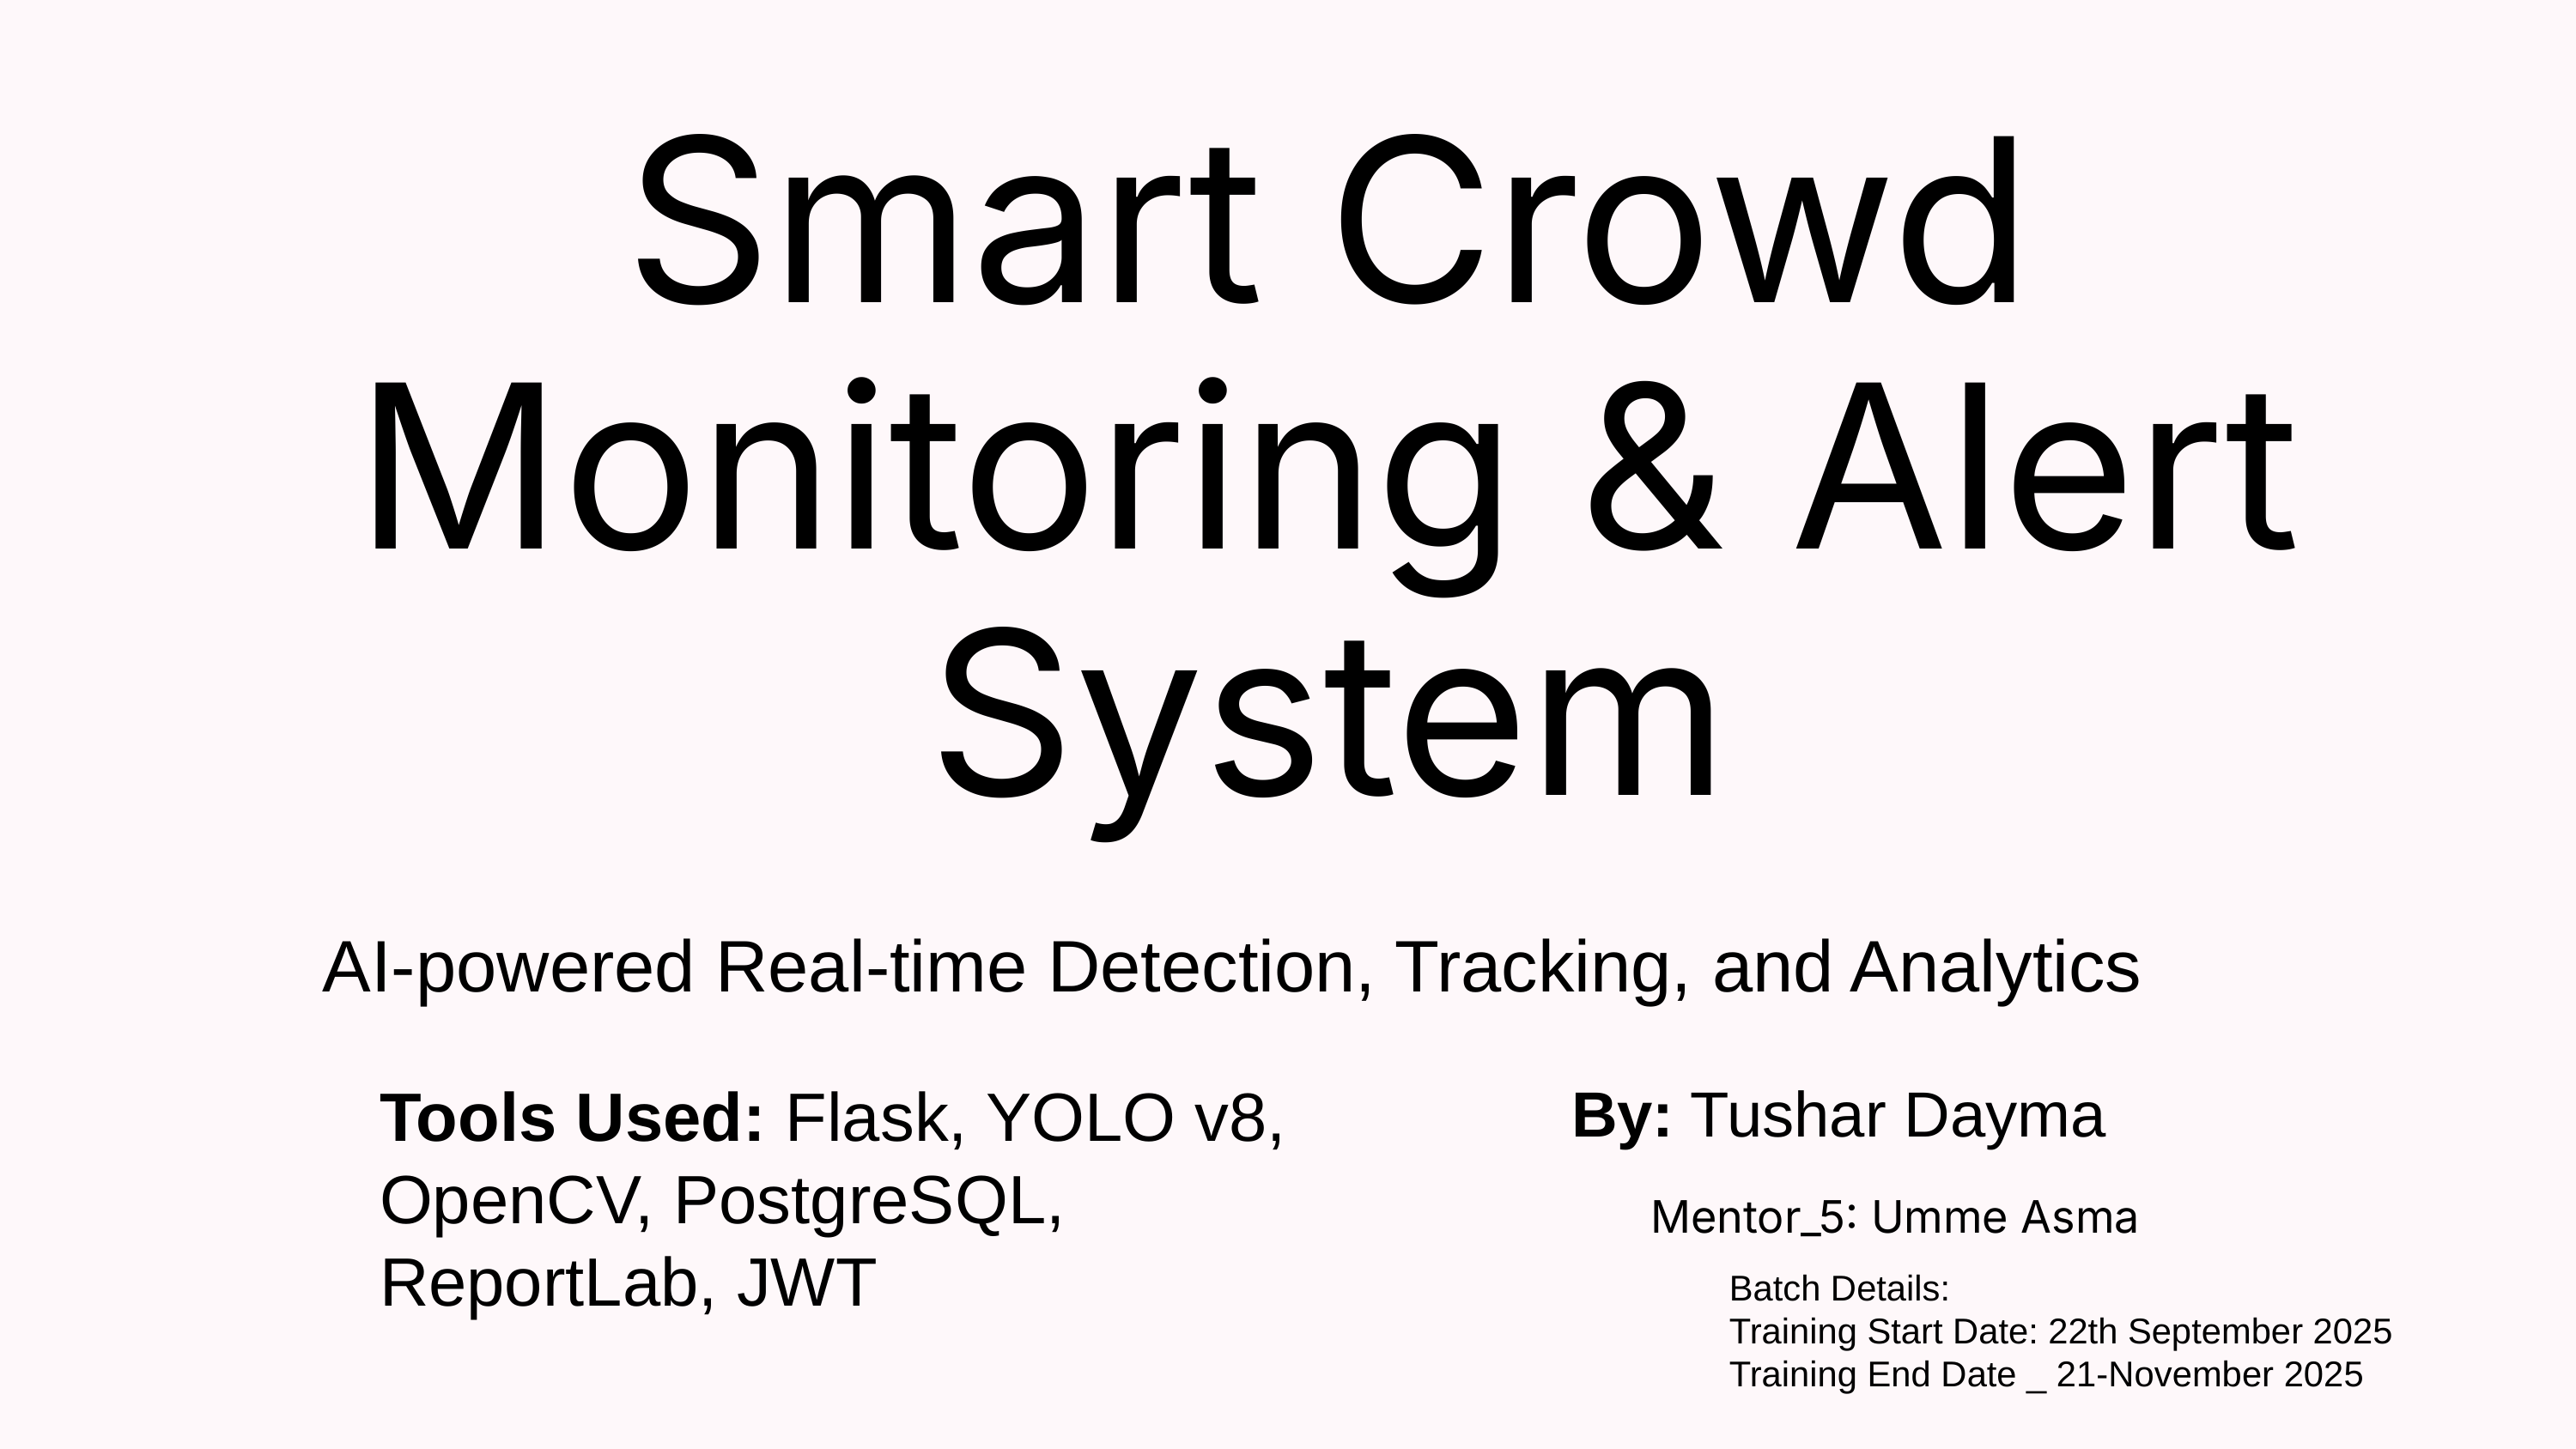

Smart Crowd Monitoring & Alert System
AI-powered Real-time Detection, Tracking, and Analytics
Tools Used: Flask, YOLO v8, OpenCV, PostgreSQL, ReportLab, JWT
By: Tushar Dayma
Mentor_5: Umme Asma
Batch Details:
Training Start Date: 22th September 2025
Training End Date _ 21-November 2025